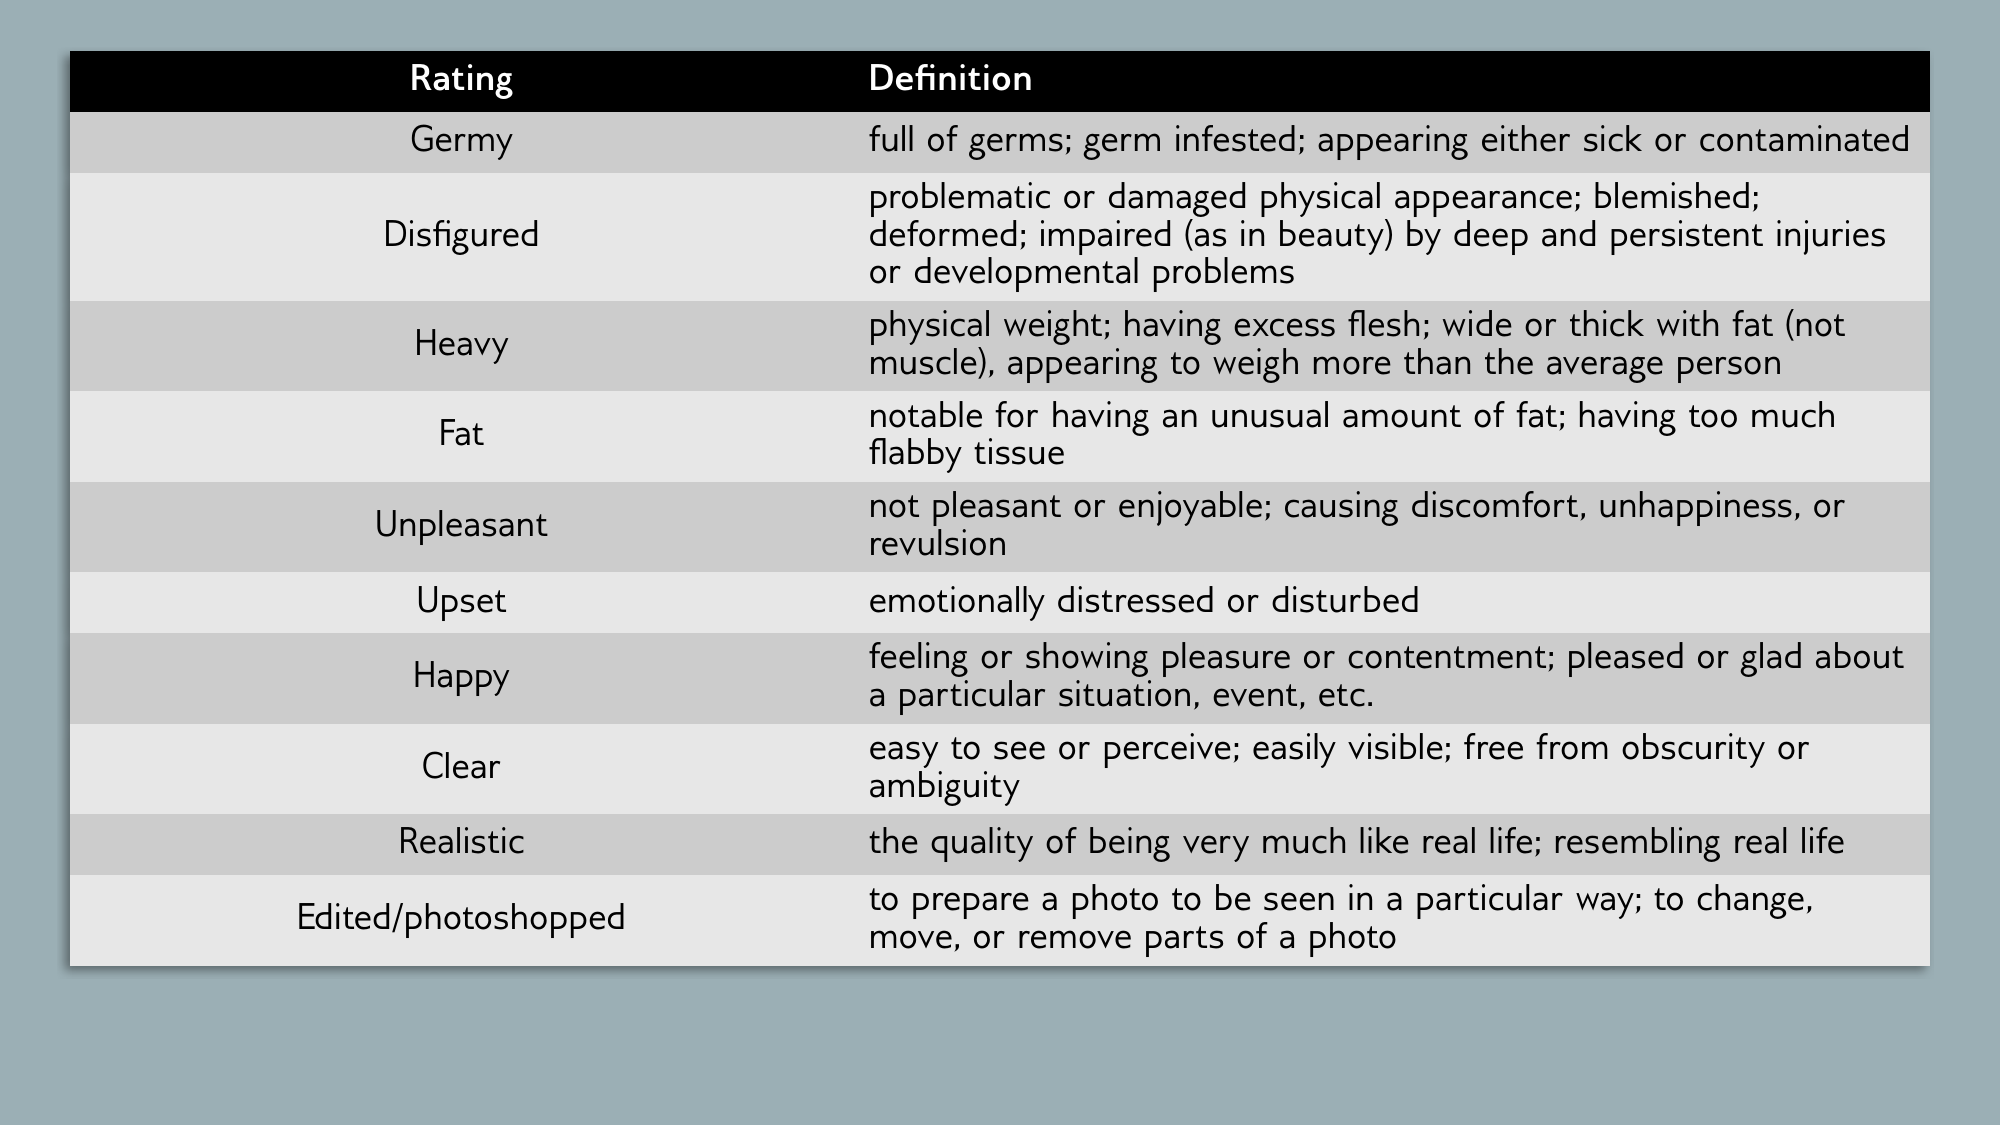

| Rating | Definition |
| --- | --- |
| Germy | full of germs; germ infested; appearing either sick or contaminated |
| Disfigured | problematic or damaged physical appearance; blemished; deformed; impaired (as in beauty) by deep and persistent injuries or developmental problems |
| Heavy | physical weight; having excess flesh; wide or thick with fat (not muscle), appearing to weigh more than the average person |
| Fat | notable for having an unusual amount of fat; having too much flabby tissue |
| Unpleasant | not pleasant or enjoyable; causing discomfort, unhappiness, or revulsion |
| Upset | emotionally distressed or disturbed |
| Happy | feeling or showing pleasure or contentment; pleased or glad about a particular situation, event, etc. |
| Clear | easy to see or perceive; easily visible; free from obscurity or ambiguity |
| Realistic | the quality of being very much like real life; resembling real life |
| Edited/photoshopped | to prepare a photo to be seen in a particular way; to change, move, or remove parts of a photo |